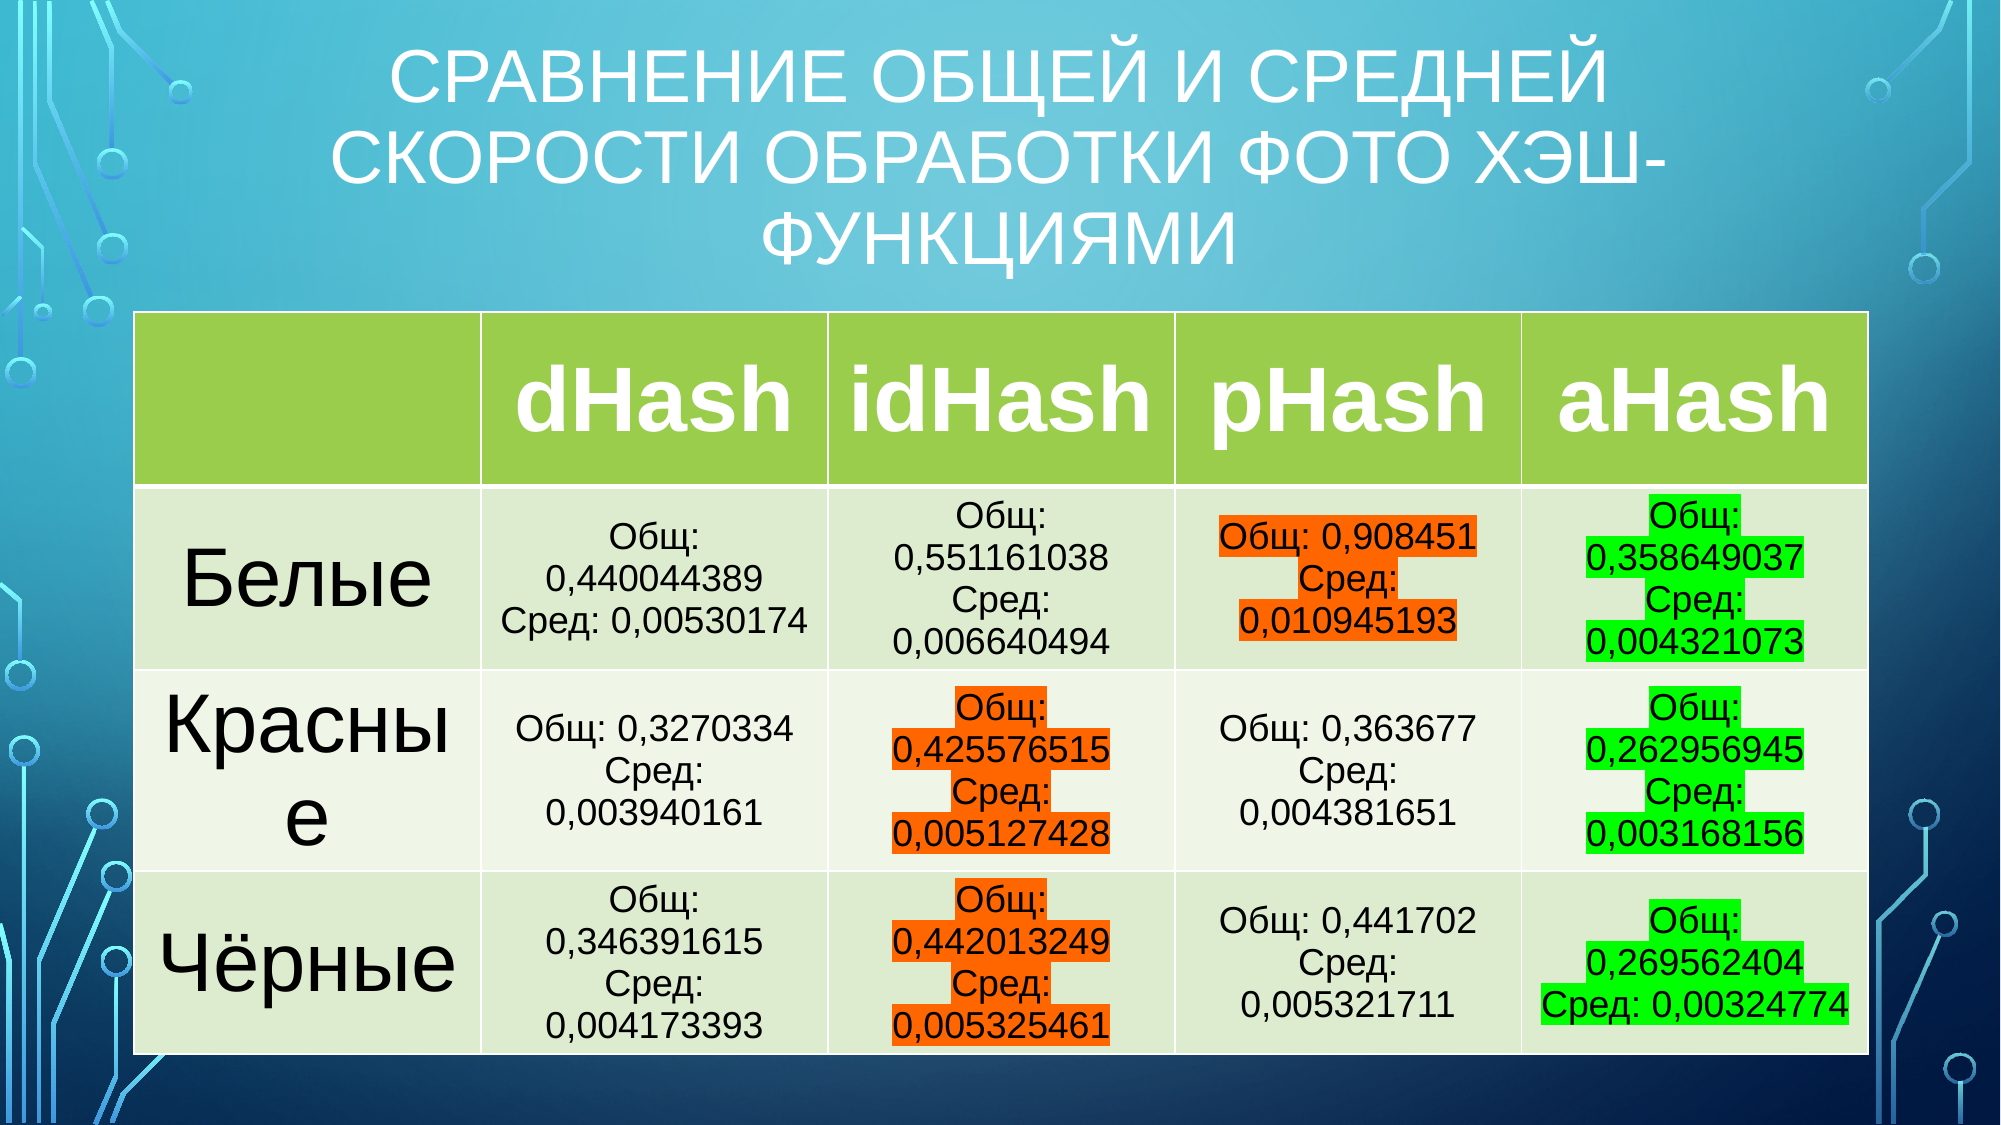

# Сравнение общей и средней скорости обработки фото хэш-функциями
|  | dHash | idHash | pHash | aHash |
| --- | --- | --- | --- | --- |
| Белые | Общ: 0,440044389 Сред: 0,00530174 | Общ: 0,551161038 Сред: 0,006640494 | Общ: 0,908451 Сред: 0,010945193 | Общ: 0,358649037 Сред: 0,004321073 |
| Красные | Общ: 0,3270334 Сред: 0,003940161 | Общ: 0,425576515 Сред: 0,005127428 | Общ: 0,363677 Сред: 0,004381651 | Общ: 0,262956945 Сред: 0,003168156 |
| Чёрные | Общ: 0,346391615 Сред: 0,004173393 | Общ: 0,442013249 Сред: 0,005325461 | Общ: 0,441702 Сред: 0,005321711 | Общ: 0,269562404 Сред: 0,00324774 |